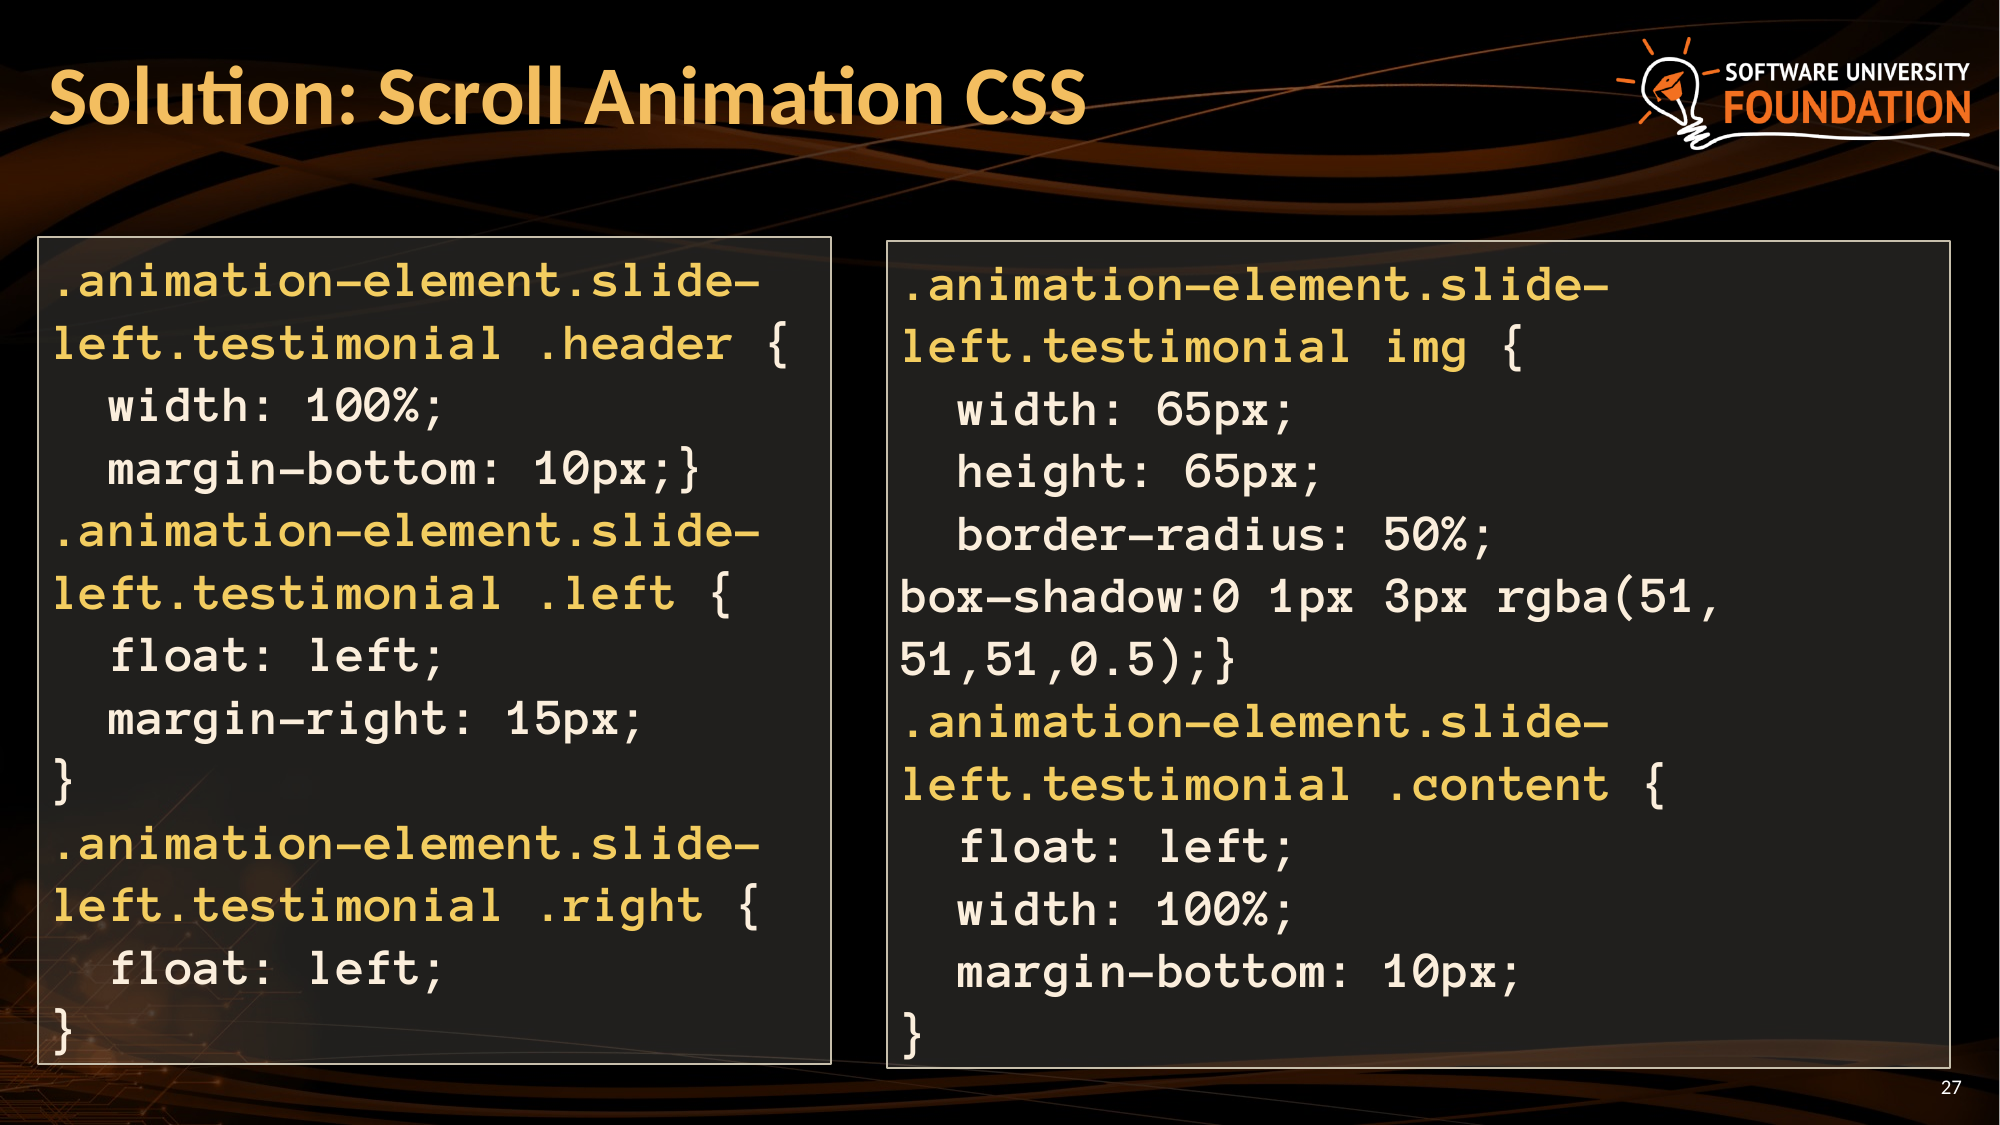

# Solution: Scroll Animation CSS
.animation-element.slide-left.testimonial .header {
  width: 100%;
  margin-bottom: 10px;}
.animation-element.slide-left.testimonial .left {
  float: left;
  margin-right: 15px;
}
.animation-element.slide-left.testimonial .right {
  float: left;
}
.animation-element.slide-left.testimonial img {
  width: 65px;
  height: 65px;
  border-radius: 50%;
box-shadow:0 1px 3px rgba(51, 51,51,0.5);}
.animation-element.slide-left.testimonial .content {
  float: left;
  width: 100%;
  margin-bottom: 10px;
}
27